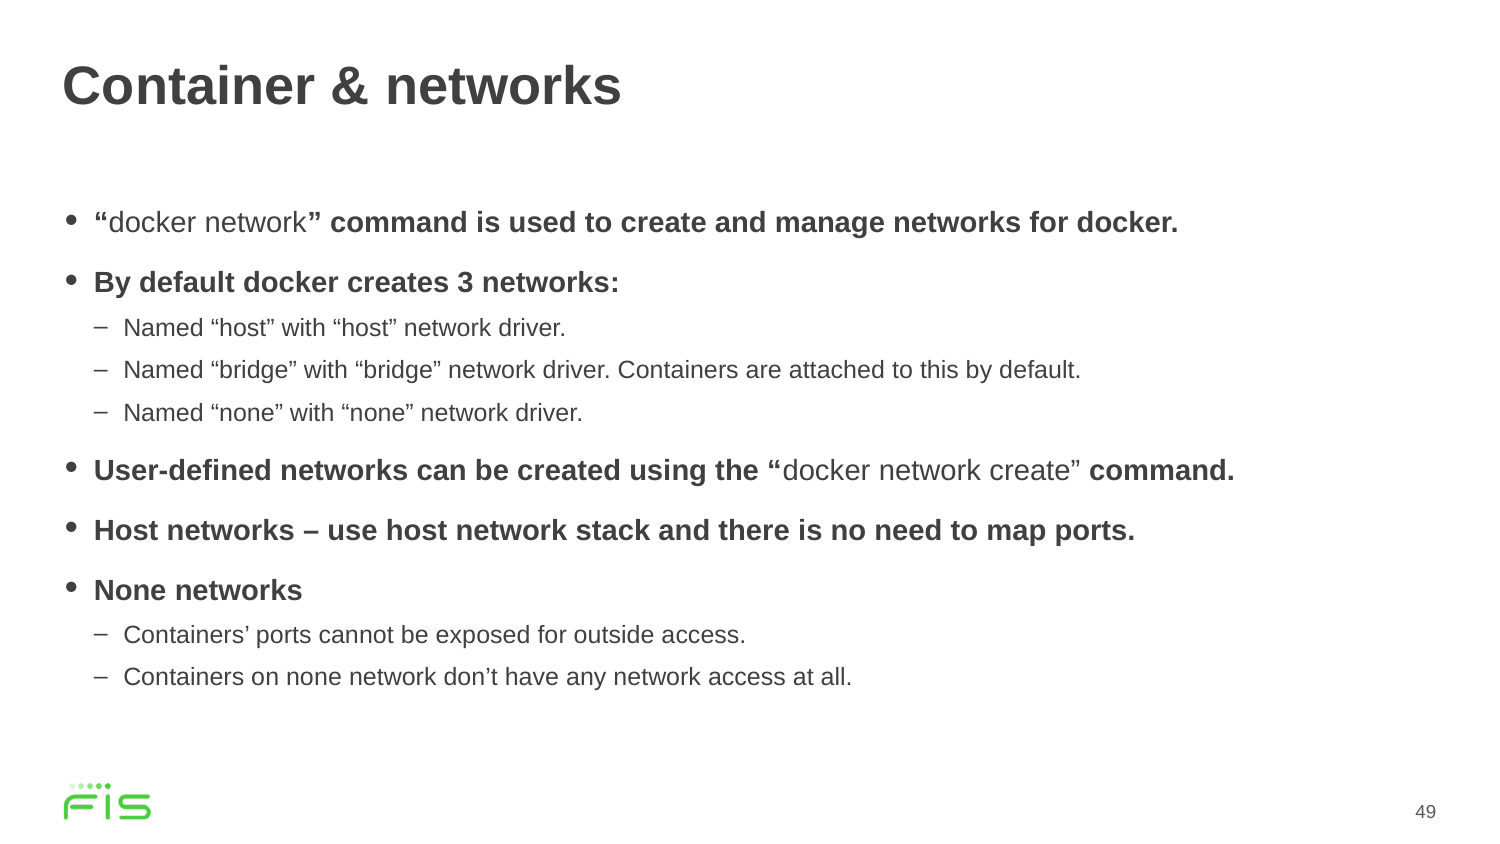

# Container & networks
“docker network” command is used to create and manage networks for docker.
By default docker creates 3 networks:
Named “host” with “host” network driver.
Named “bridge” with “bridge” network driver. Containers are attached to this by default.
Named “none” with “none” network driver.
User-defined networks can be created using the “docker network create” command.
Host networks – use host network stack and there is no need to map ports.
None networks
Containers’ ports cannot be exposed for outside access.
Containers on none network don’t have any network access at all.
49